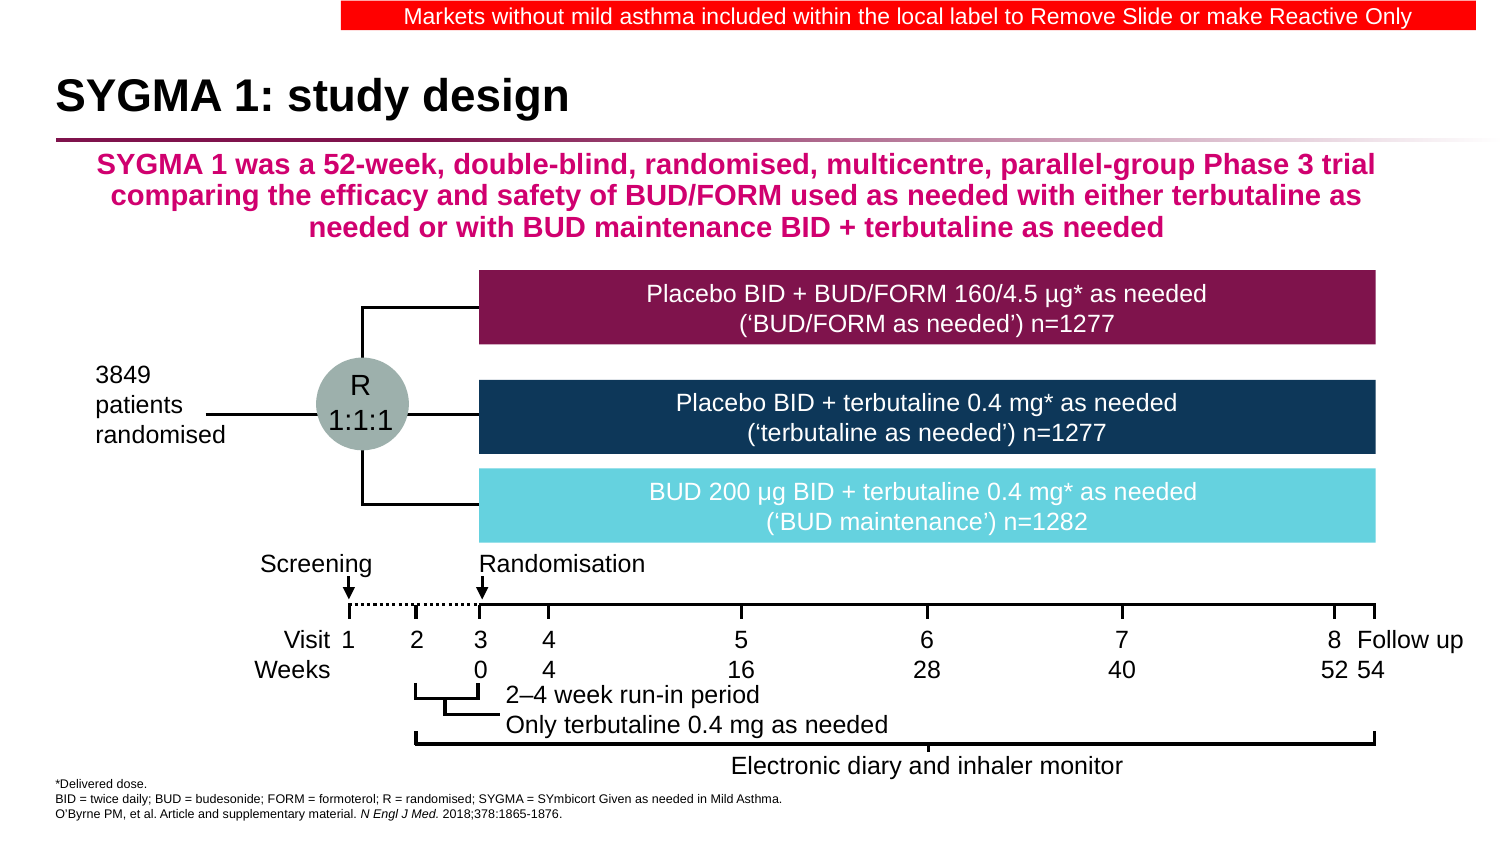

Markets without mild asthma included within the local label to Remove Slide or make Reactive Only
# SYGMA 1: study design
SYGMA 1 was a 52-week, double-blind, randomised, multicentre, parallel-group Phase 3 trial comparing the efficacy and safety of BUD/FORM used as needed with either terbutaline as needed or with BUD maintenance BID + terbutaline as needed
Placebo BID + BUD/FORM 160/4.5 µg* as needed
(‘BUD/FORM as needed’) n=1277

3849
patients
randomised

R
1:1:1
BUD 200 μg BID + terbutaline 0.4 mg* as needed
(‘BUD maintenance’) n=1282
Screening
Randomisation
Visit
Weeks
1
2
3
0
4
4
5
16
6
28
7
40
8
52
Follow up
54

2–4 week run-in period
Only terbutaline 0.4 mg as needed
Electronic diary and inhaler monitor
Placebo BID + terbutaline 0.4 mg* as needed
(‘terbutaline as needed’) n=1277

*Delivered dose.
BID = twice daily; BUD = budesonide; FORM = formoterol; R = randomised; SYGMA = SYmbicort Given as needed in Mild Asthma.
O’Byrne PM, et al. Article and supplementary material. N Engl J Med. 2018;378:1865-1876.